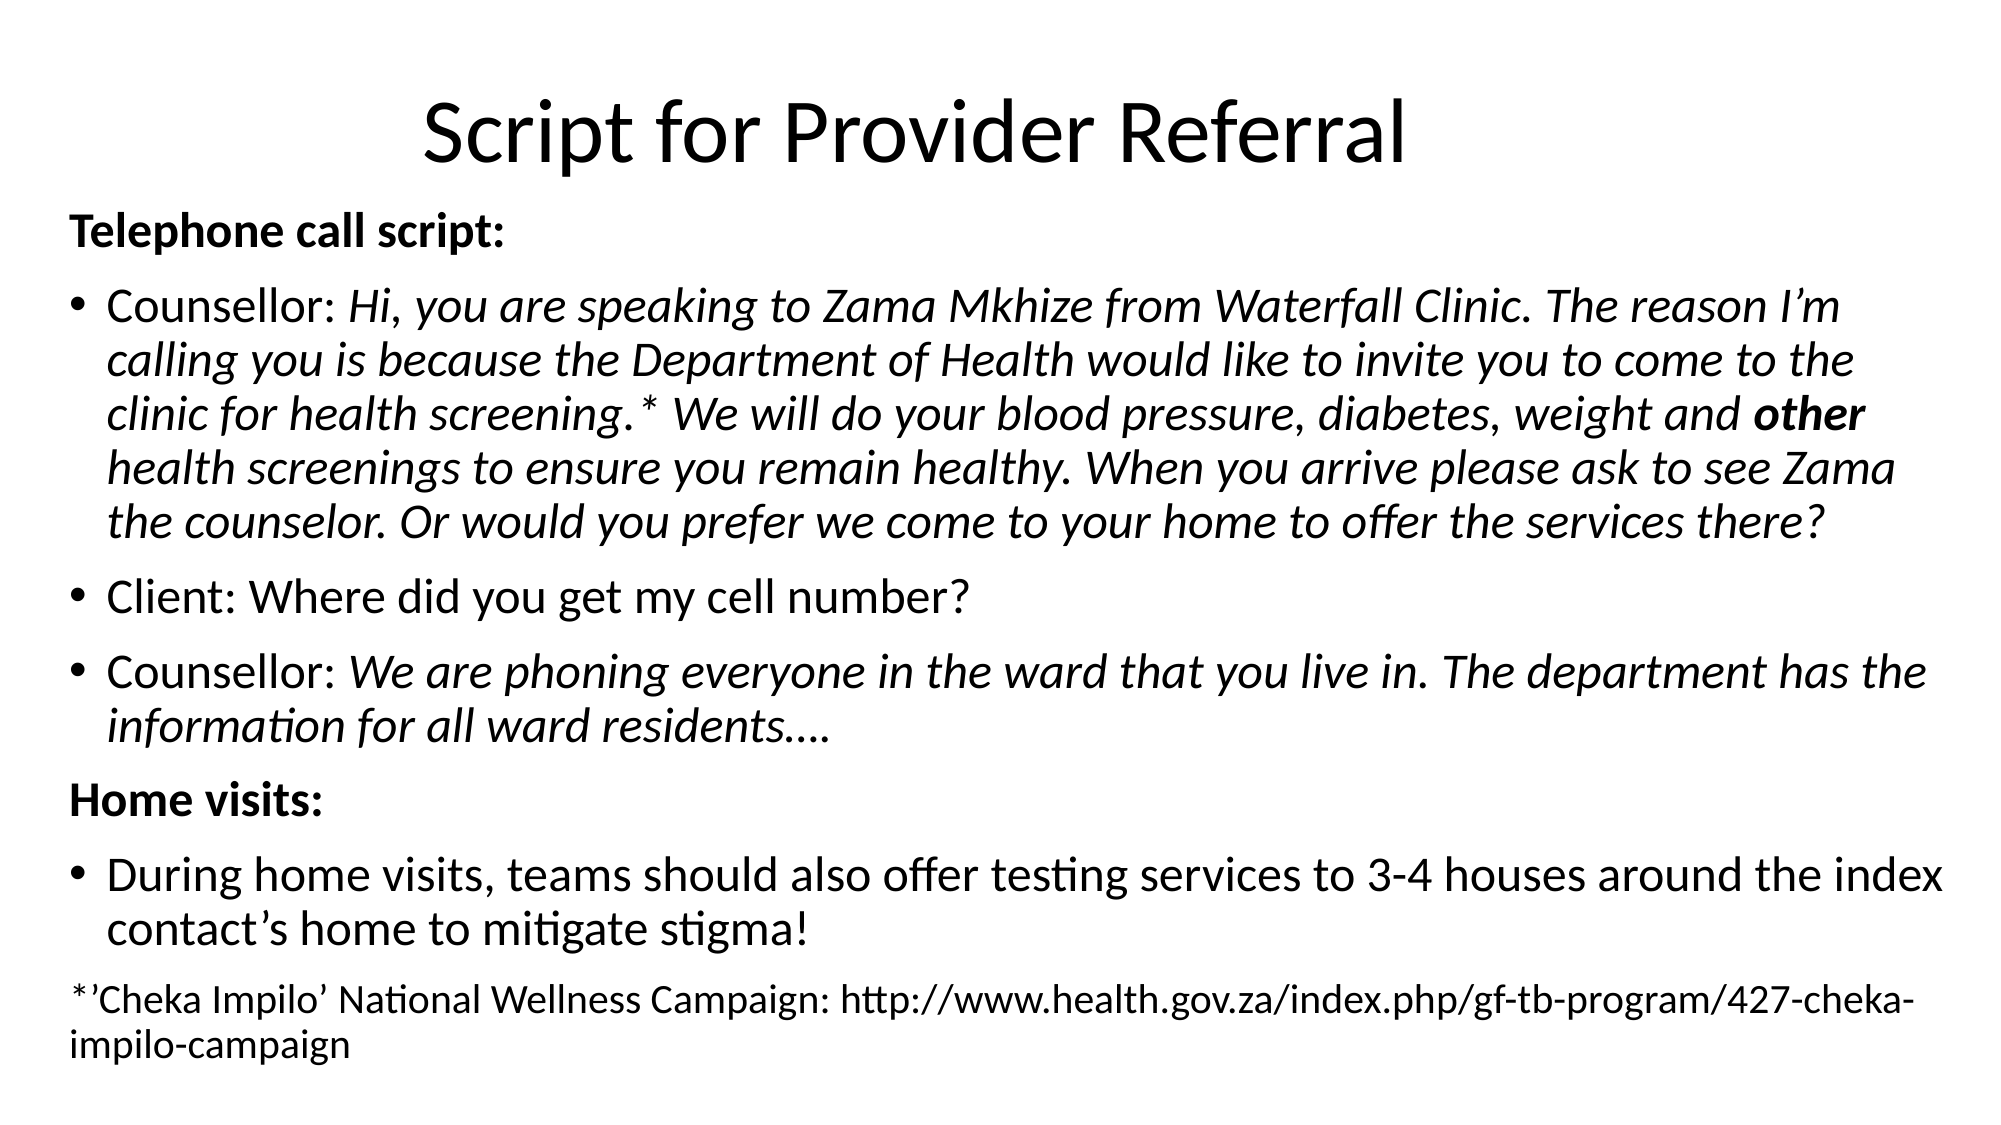

# Script for Provider Referral
Telephone call script:
Counsellor: Hi, you are speaking to Zama Mkhize from Waterfall Clinic. The reason I’m calling you is because the Department of Health would like to invite you to come to the clinic for health screening.* We will do your blood pressure, diabetes, weight and other health screenings to ensure you remain healthy. When you arrive please ask to see Zama the counselor. Or would you prefer we come to your home to offer the services there?
Client: Where did you get my cell number?
Counsellor: We are phoning everyone in the ward that you live in. The department has the information for all ward residents….
Home visits:
During home visits, teams should also offer testing services to 3-4 houses around the index contact’s home to mitigate stigma!
*’Cheka Impilo’ National Wellness Campaign: http://www.health.gov.za/index.php/gf-tb-program/427-cheka-impilo-campaign